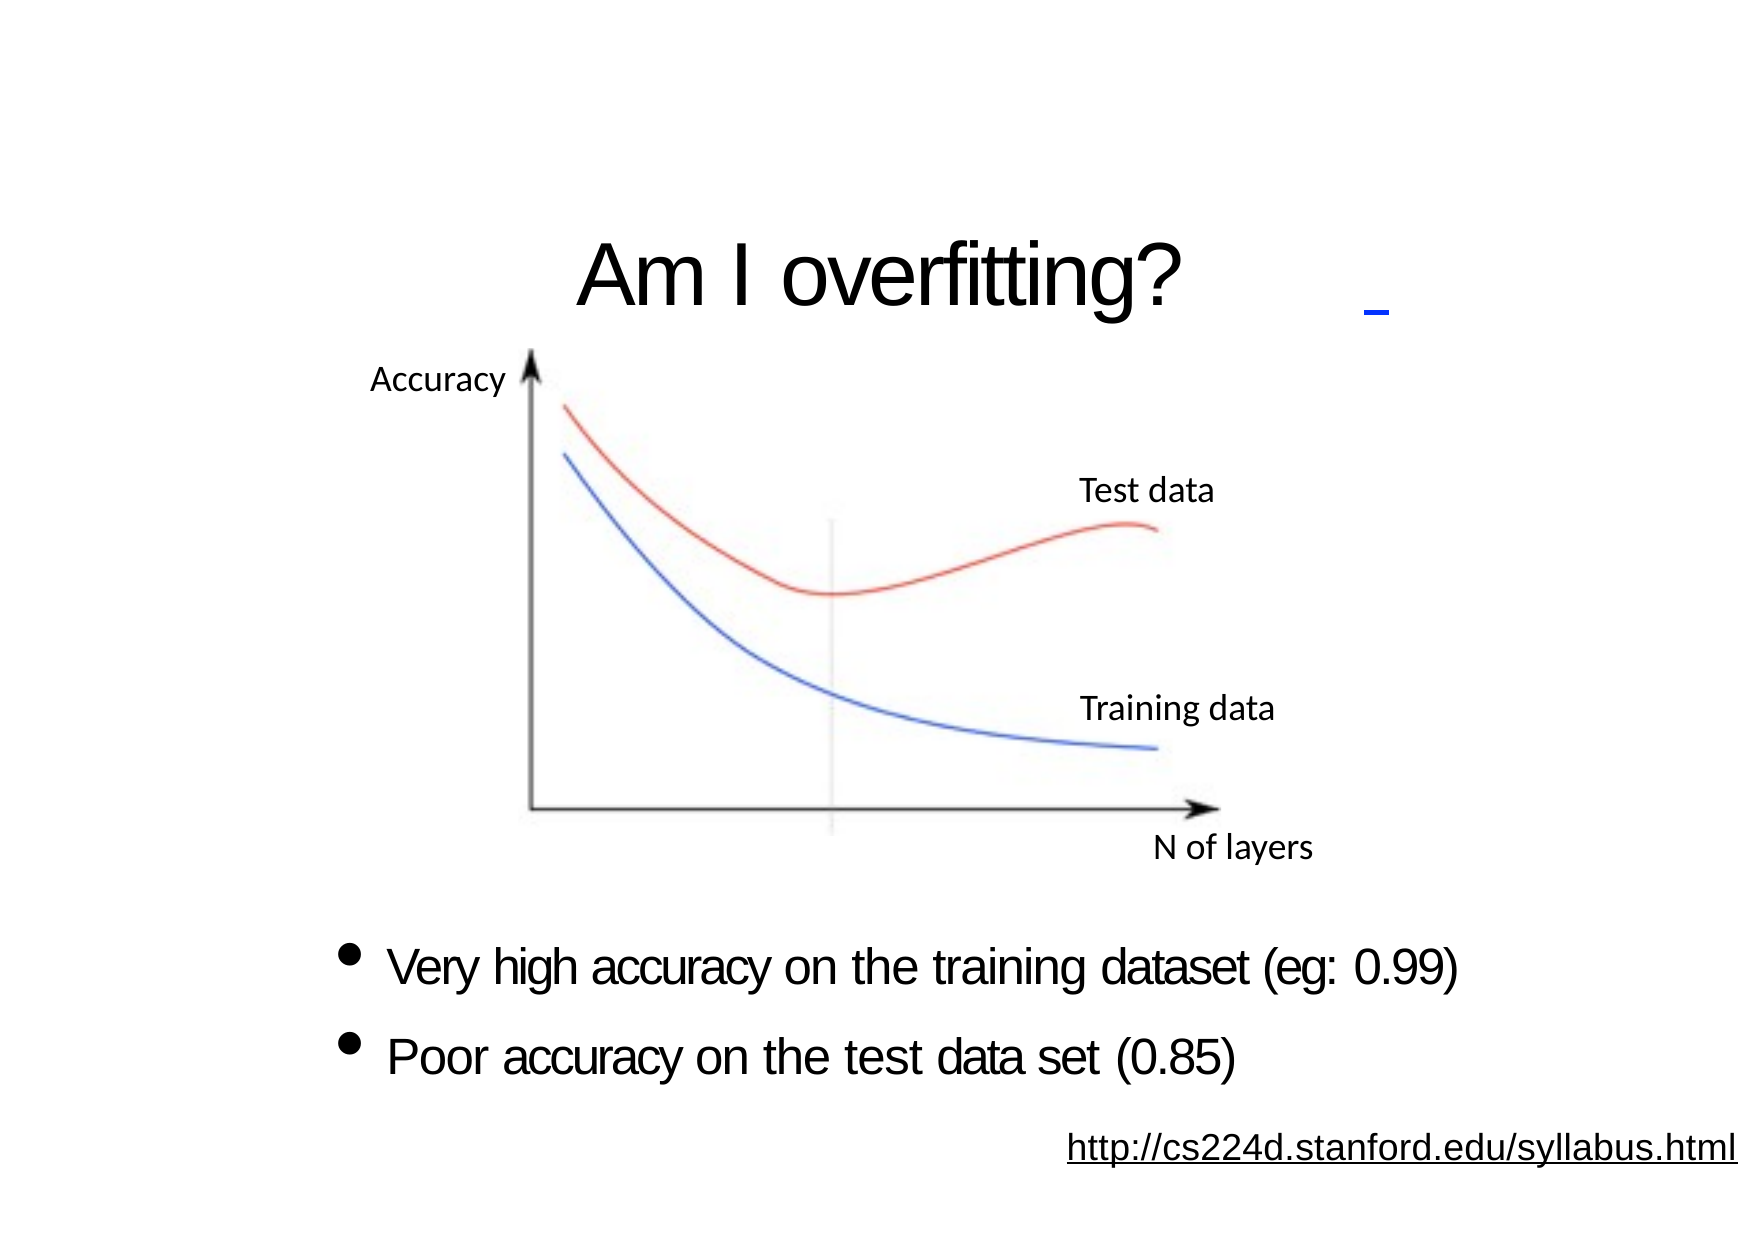

# Am I overfitting?
Accuracy

Test data
Training data
N of layers
Very high accuracy on the training dataset (eg: 0.99)
Poor accuracy on the test data set (0.85)
http://cs224d.stanford.edu/syllabus.html